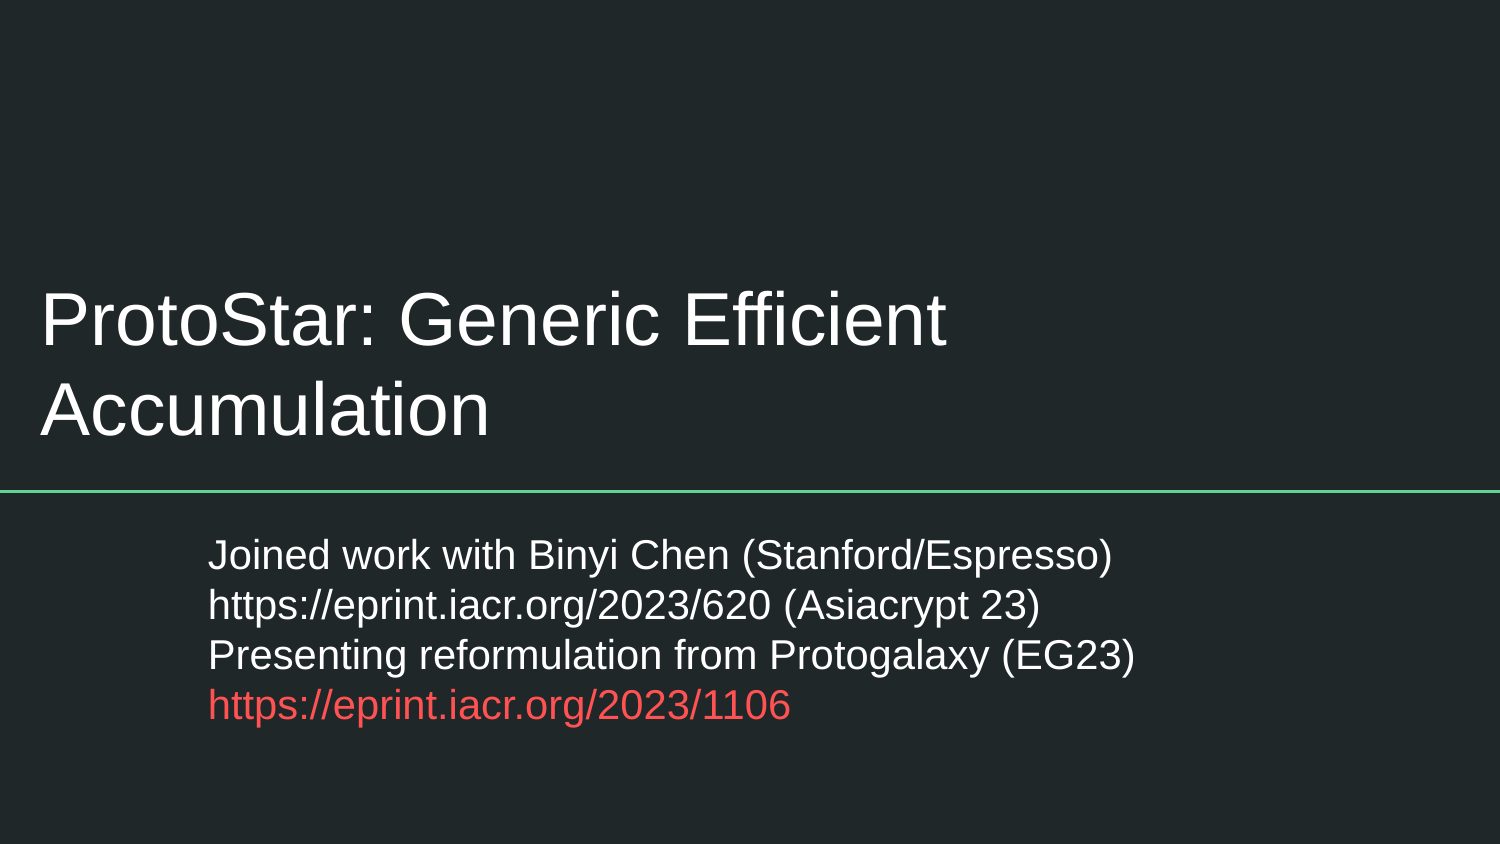

# ProtoStar: Generic Efficient Accumulation
Joined work with Binyi Chen (Stanford/Espresso)
https://eprint.iacr.org/2023/620 (Asiacrypt 23)
Presenting reformulation from Protogalaxy (EG23)
https://eprint.iacr.org/2023/1106